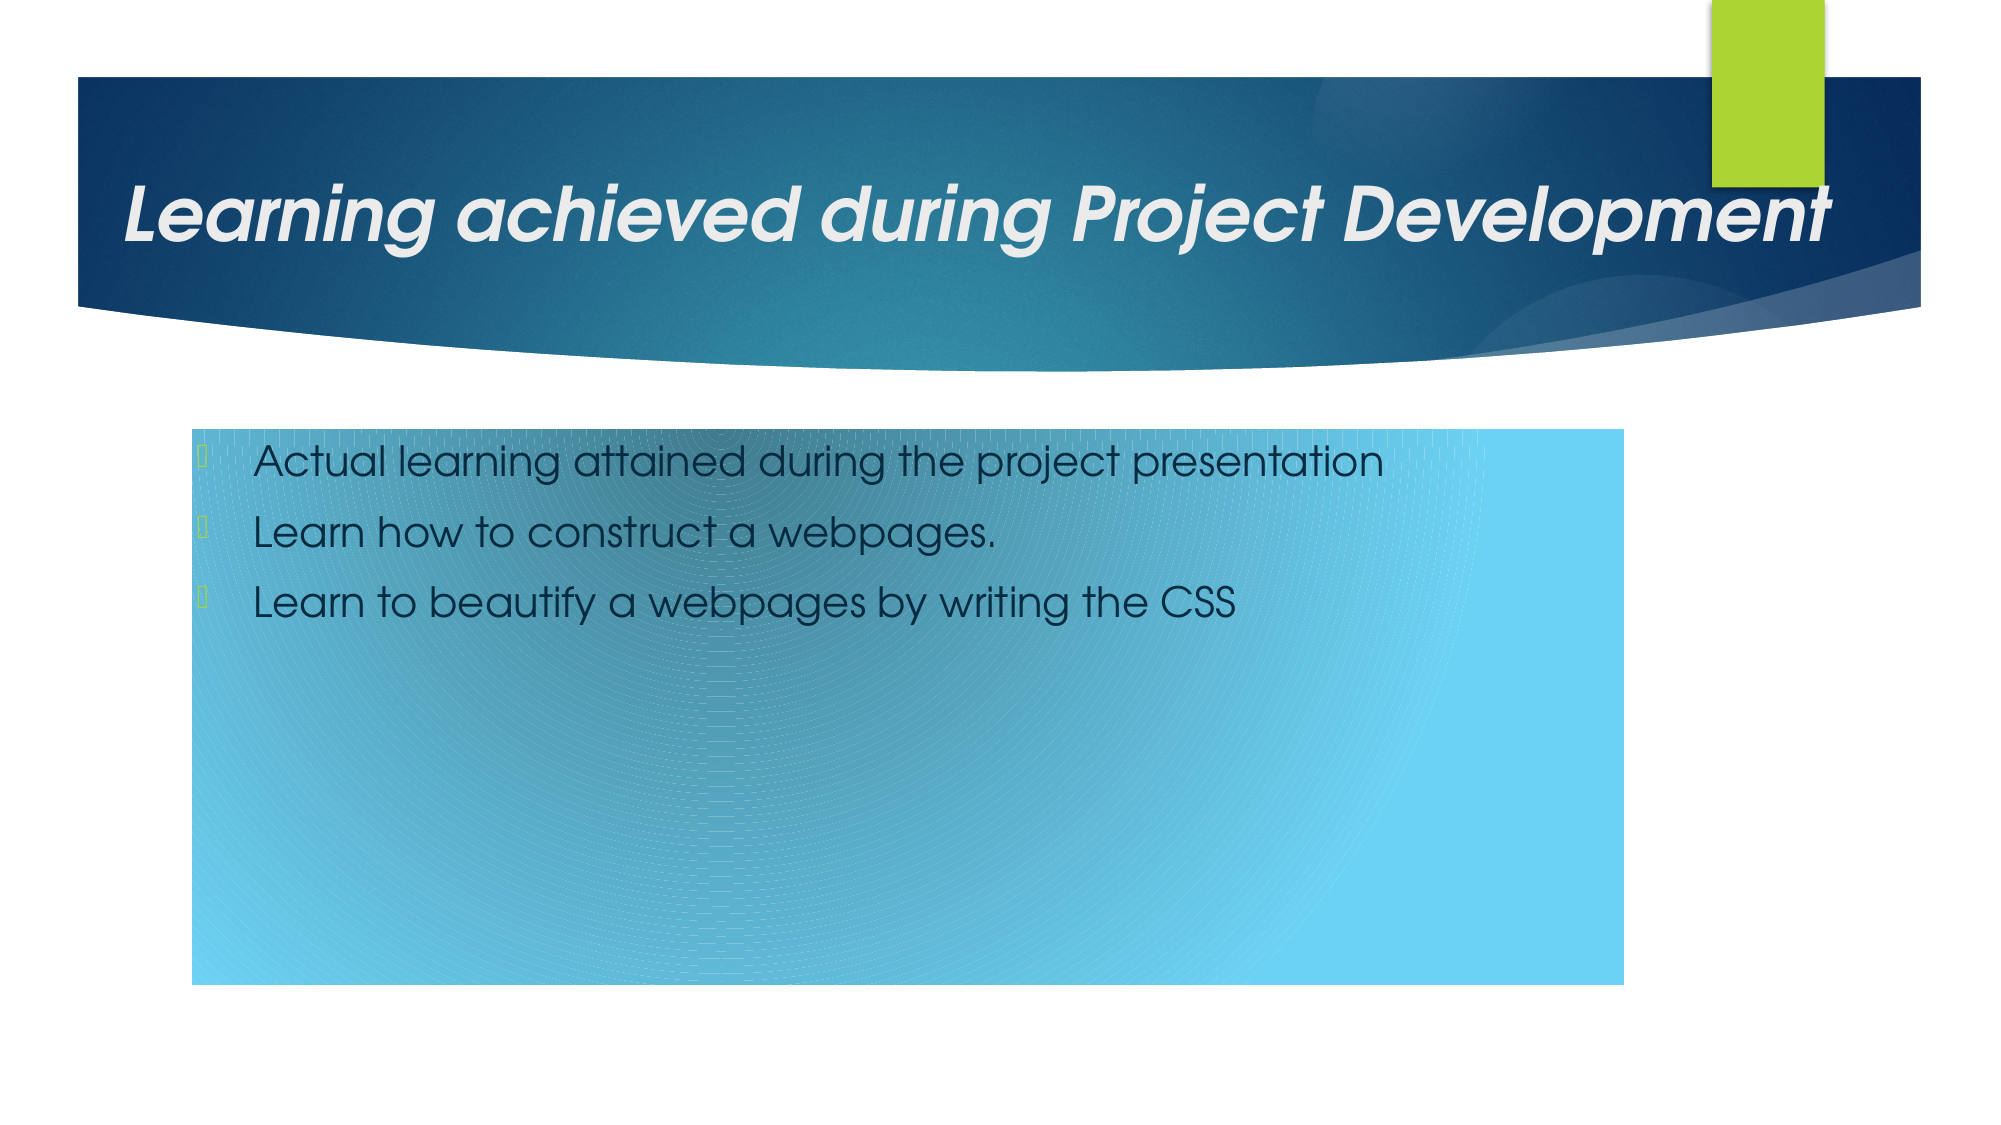

# Learning achieved during Project Development
Actual learning attained during the project presentation
Learn how to construct a webpages.
Learn to beautify a webpages by writing the CSS